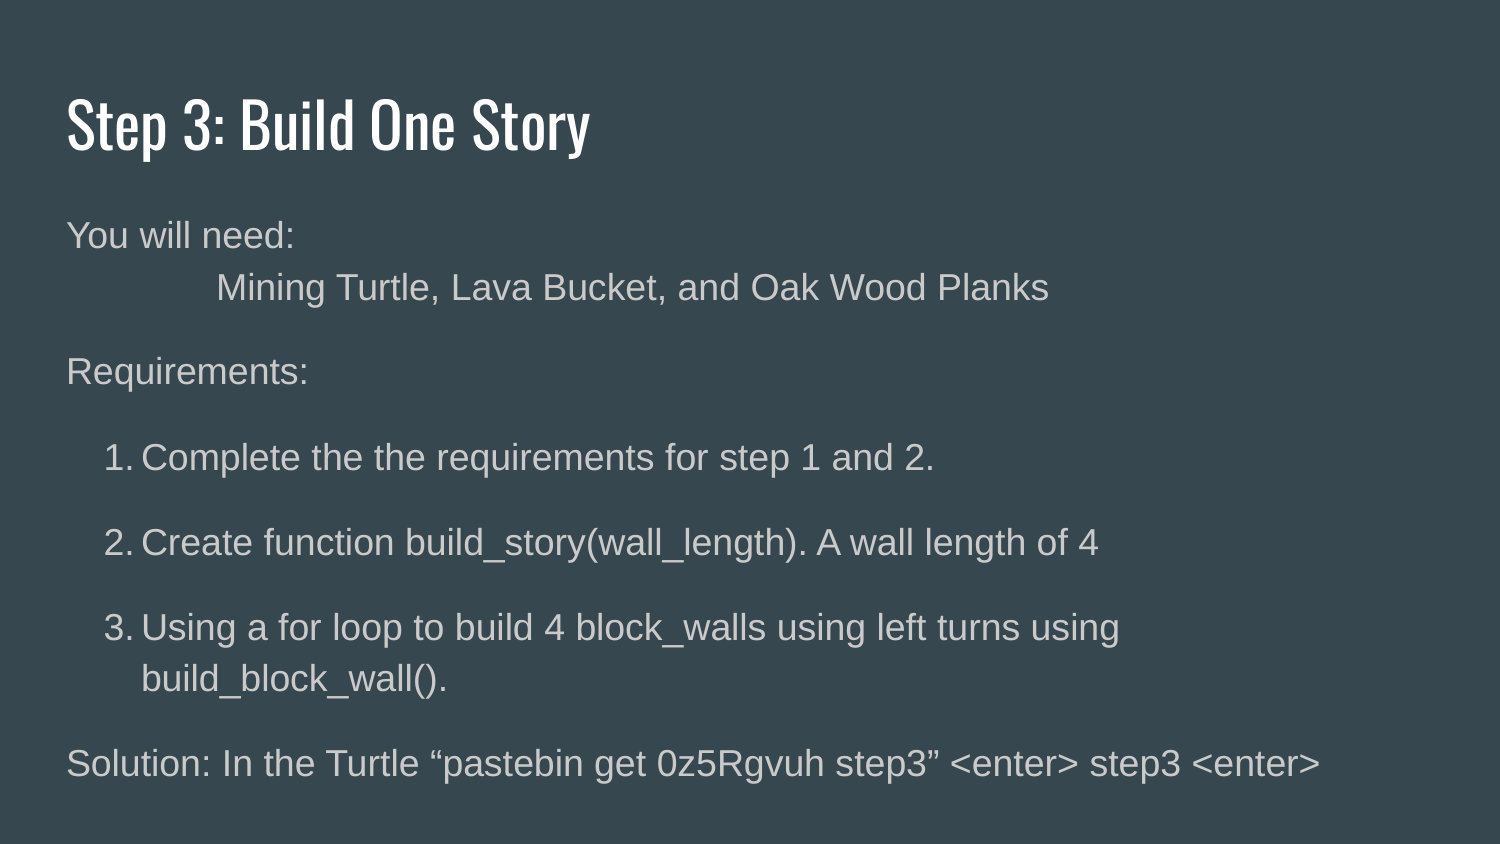

# Step 3: Build One Story
You will need:
	Mining Turtle, Lava Bucket, and Oak Wood Planks
Requirements:
Complete the the requirements for step 1 and 2.
Create function build_story(wall_length). A wall length of 4
Using a for loop to build 4 block_walls using left turns using build_block_wall().
Solution: In the Turtle “pastebin get 0z5Rgvuh step3” <enter> step3 <enter>